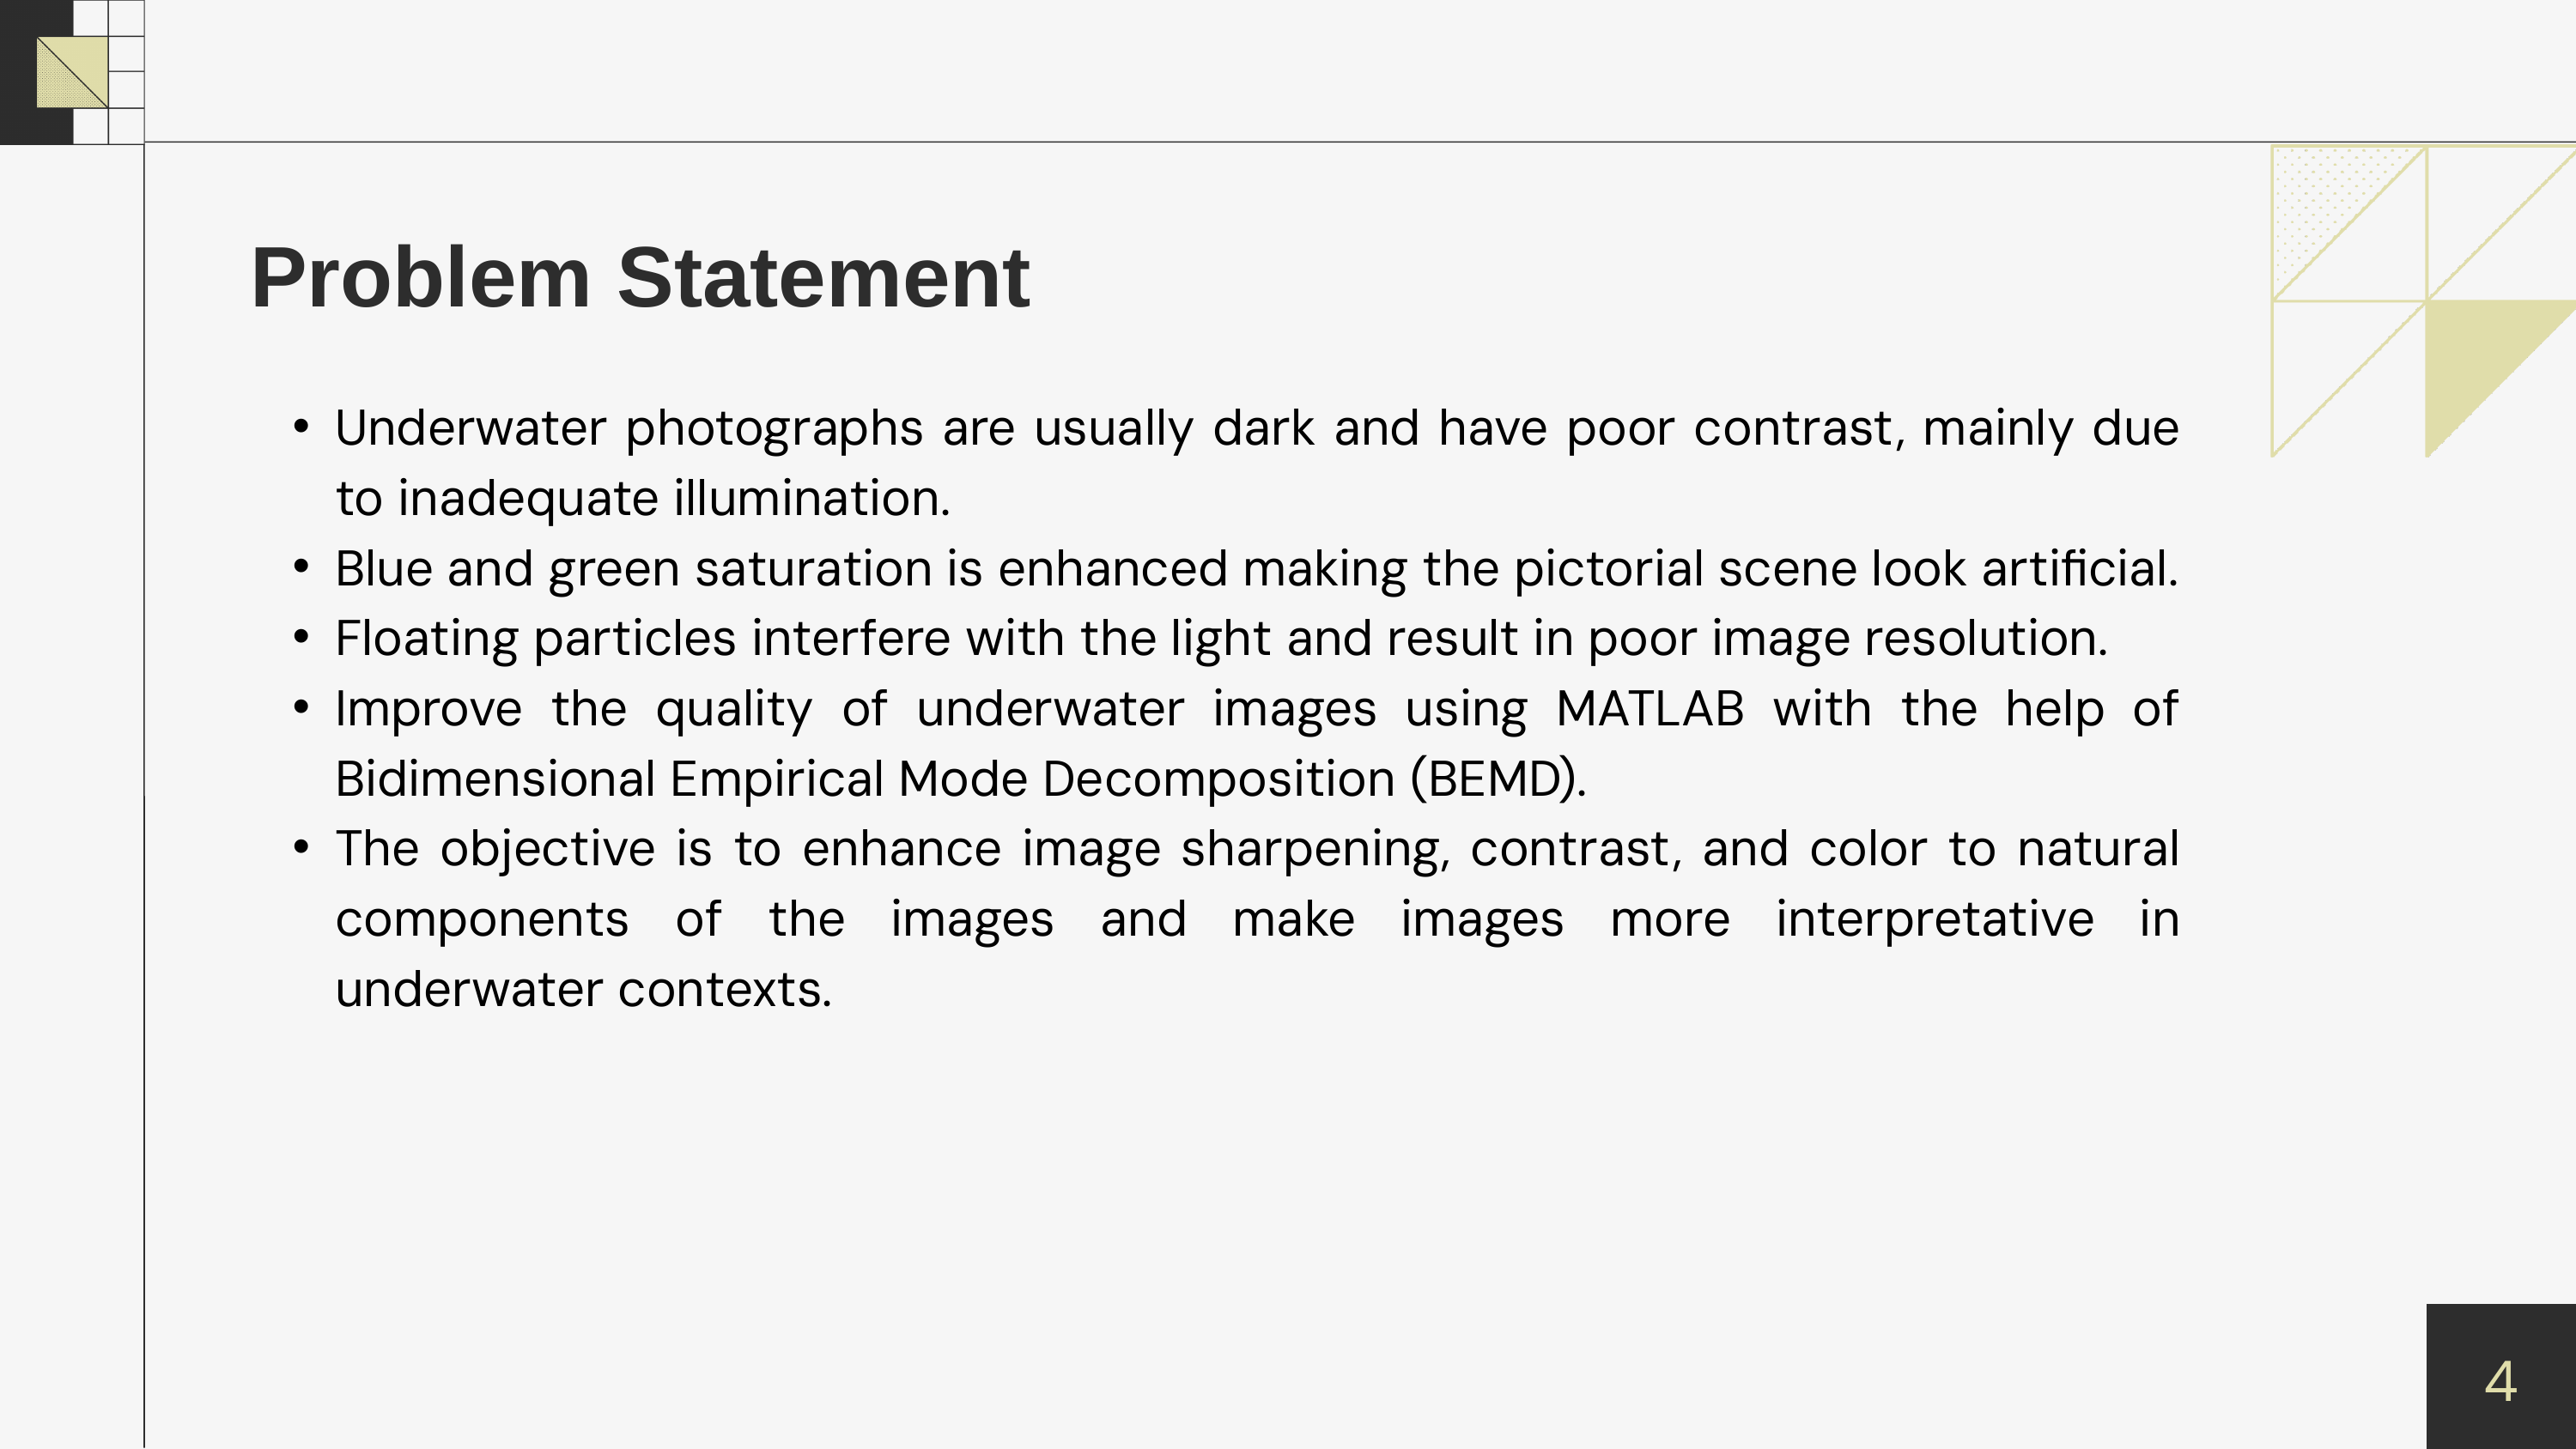

Problem Statement
Underwater photographs are usually dark and have poor contrast, mainly due to inadequate illumination.
Blue and green saturation is enhanced making the pictorial scene look artificial.
Floating particles interfere with the light and result in poor image resolution.
Improve the quality of underwater images using MATLAB with the help of Bidimensional Empirical Mode Decomposition (BEMD).
The objective is to enhance image sharpening, contrast, and color to natural components of the images and make images more interpretative in underwater contexts.

4